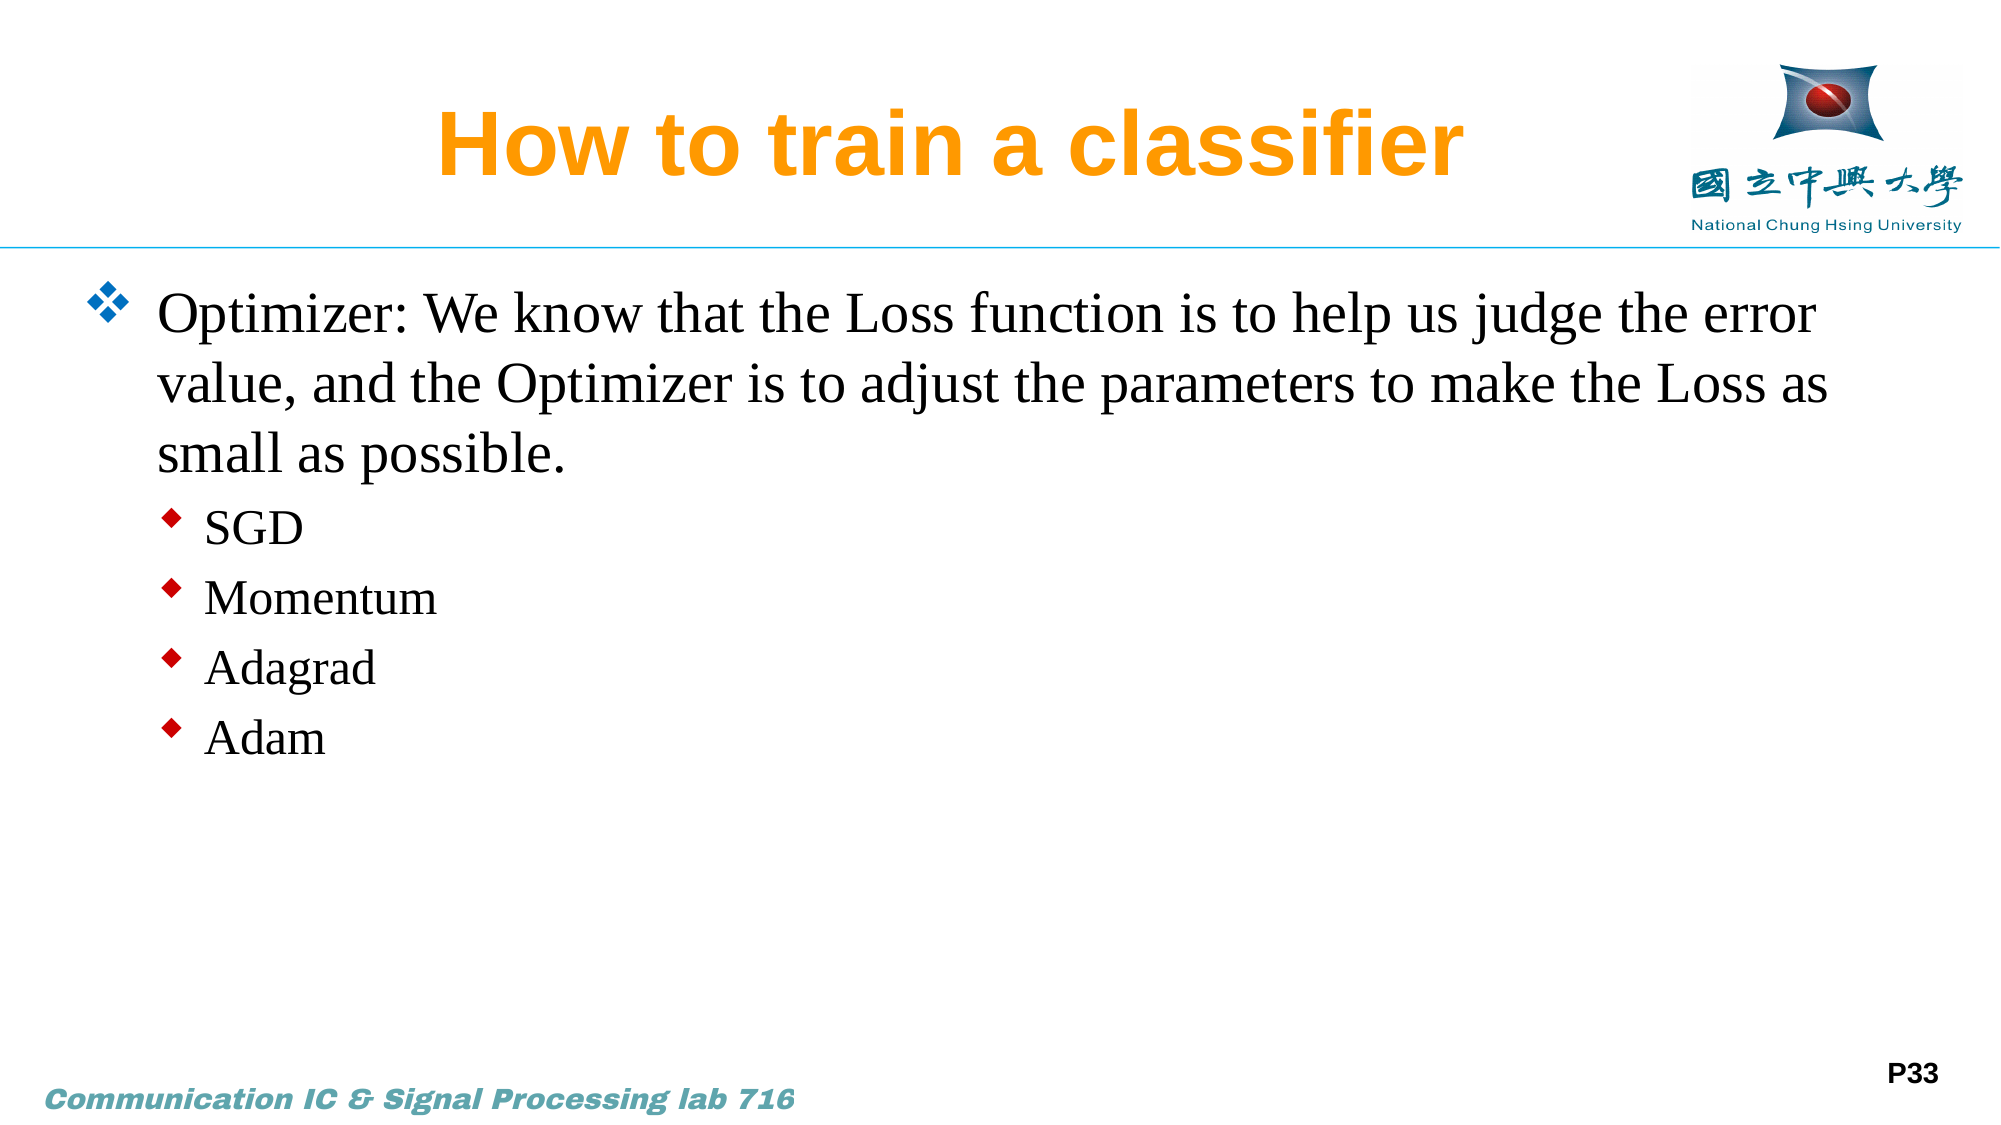

# How to train a classifier
Optimizer: We know that the Loss function is to help us judge the error value, and the Optimizer is to adjust the parameters to make the Loss as small as possible.
SGD
Momentum
Adagrad
Adam